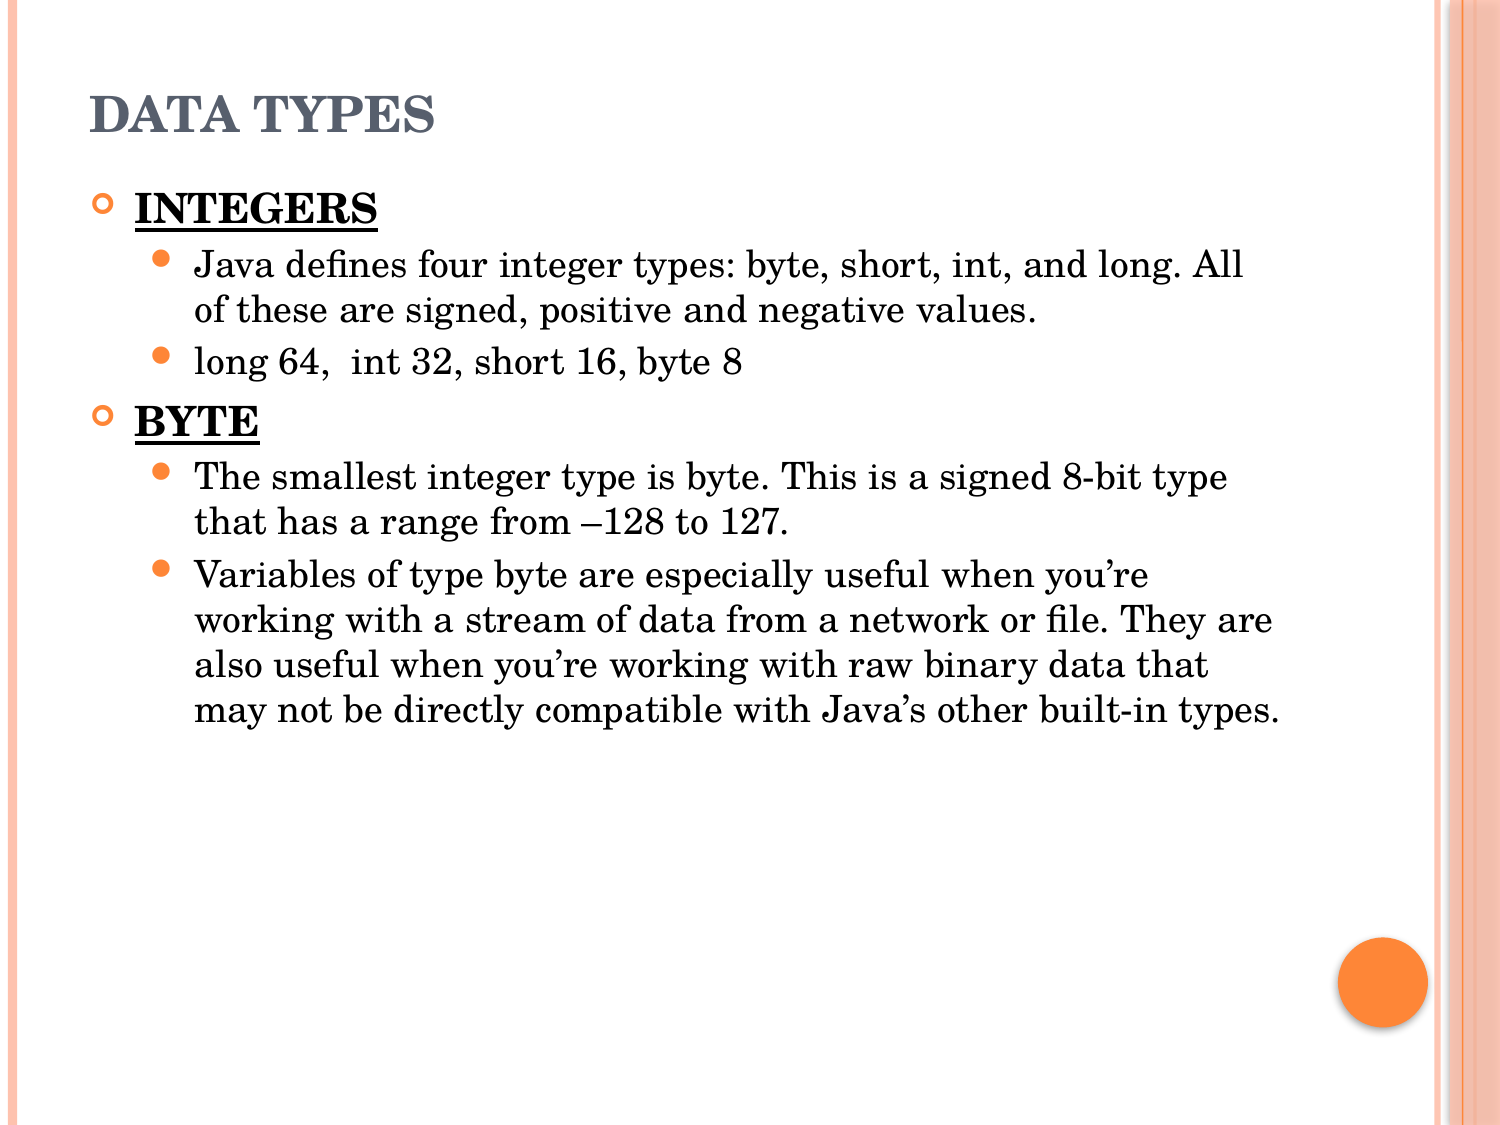

# DATA Types
INTEGERS
Java defines four integer types: byte, short, int, and long. All of these are signed, positive and negative values.
long 64,  int 32, short 16, byte 8
BYTE
The smallest integer type is byte. This is a signed 8-bit type that has a range from –128 to 127.
Variables of type byte are especially useful when you’re working with a stream of data from a network or file. They are also useful when you’re working with raw binary data that may not be directly compatible with Java’s other built-in types.